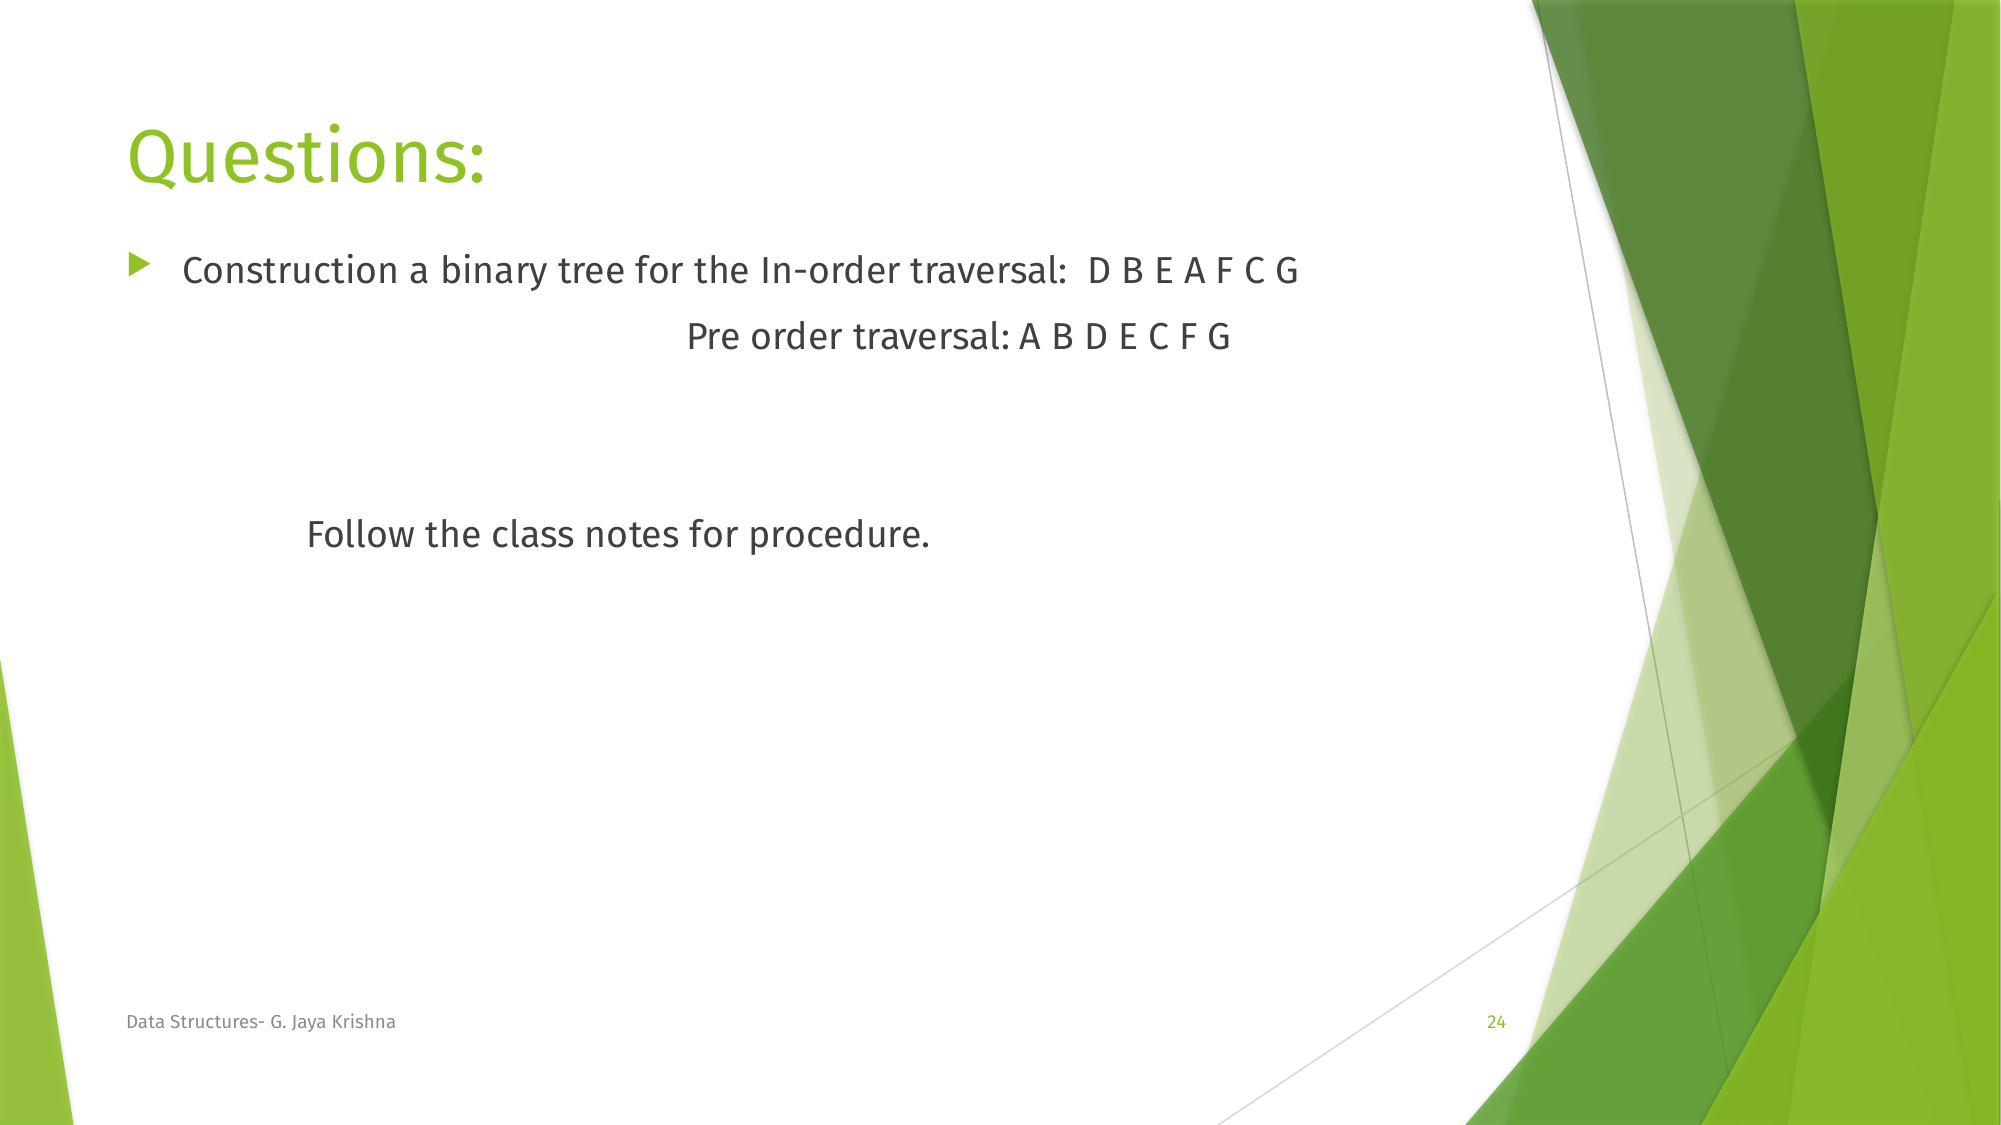

# Questions:
Construction a binary tree for the In-order traversal:  D B E A F C G
                                                        Pre order traversal: A B D E C F G

                  Follow the class notes for procedure.
Data Structures- G. Jaya Krishna
24